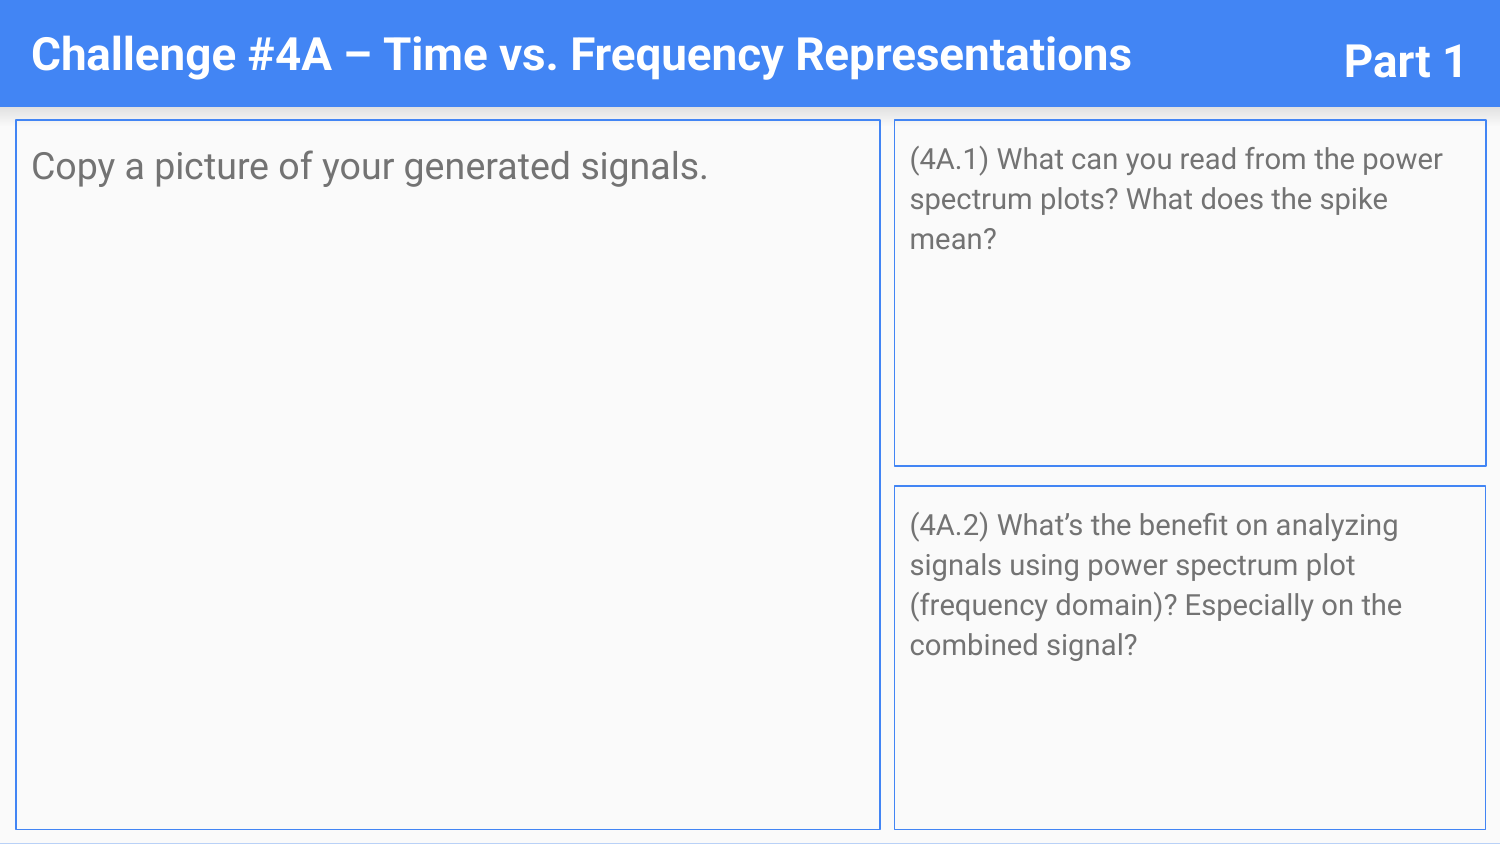

# Challenge #4A – Time vs. Frequency Representations
Part 1
Copy a picture of your generated signals.
(4A.1) What can you read from the power spectrum plots? What does the spike mean?

(4A.2) What’s the benefit on analyzing signals using power spectrum plot (frequency domain)? Especially on the combined signal?